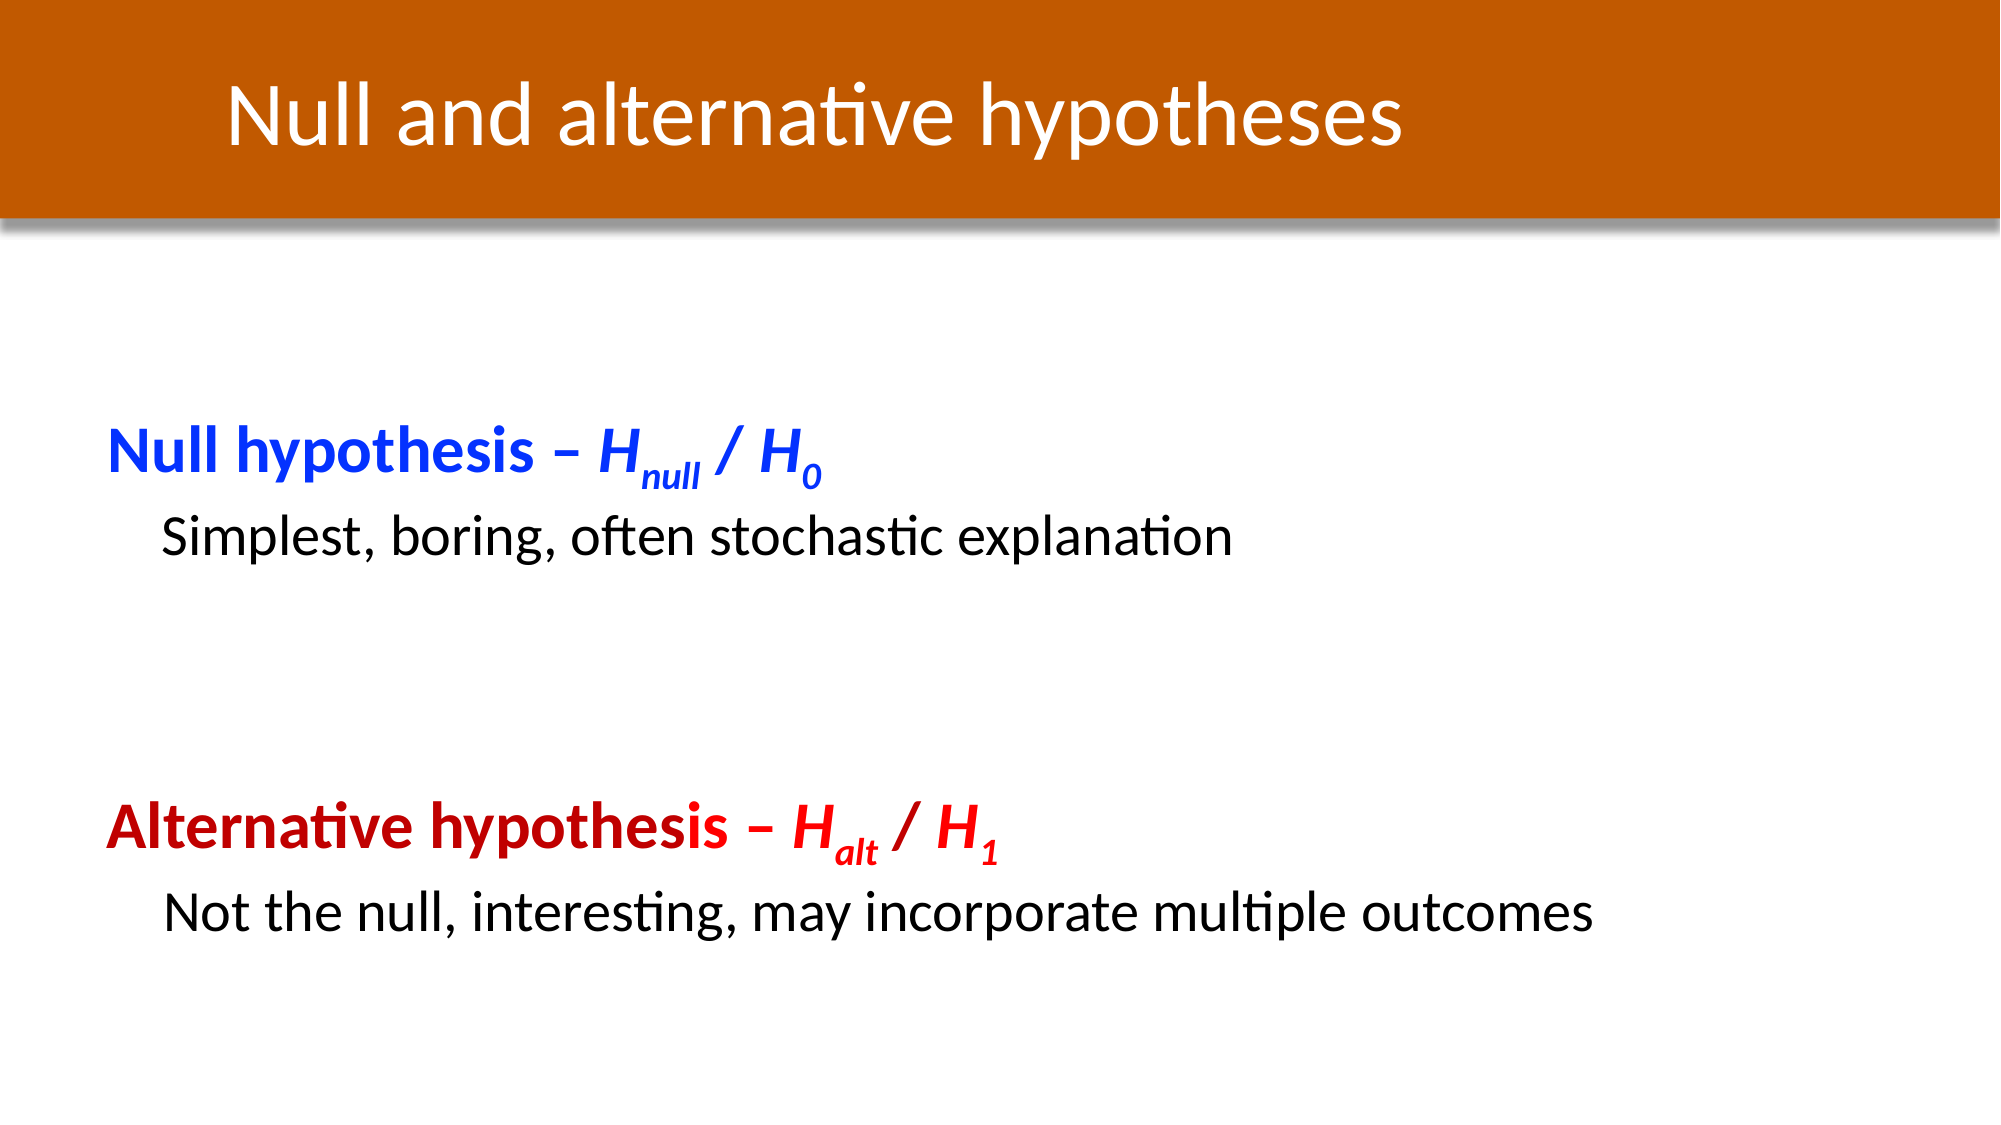

Null and alternative hypotheses
Null hypothesis – Hnull / H0
Simplest, boring, often stochastic explanation
Alternative hypothesis – Halt / H1
Not the null, interesting, may incorporate multiple outcomes